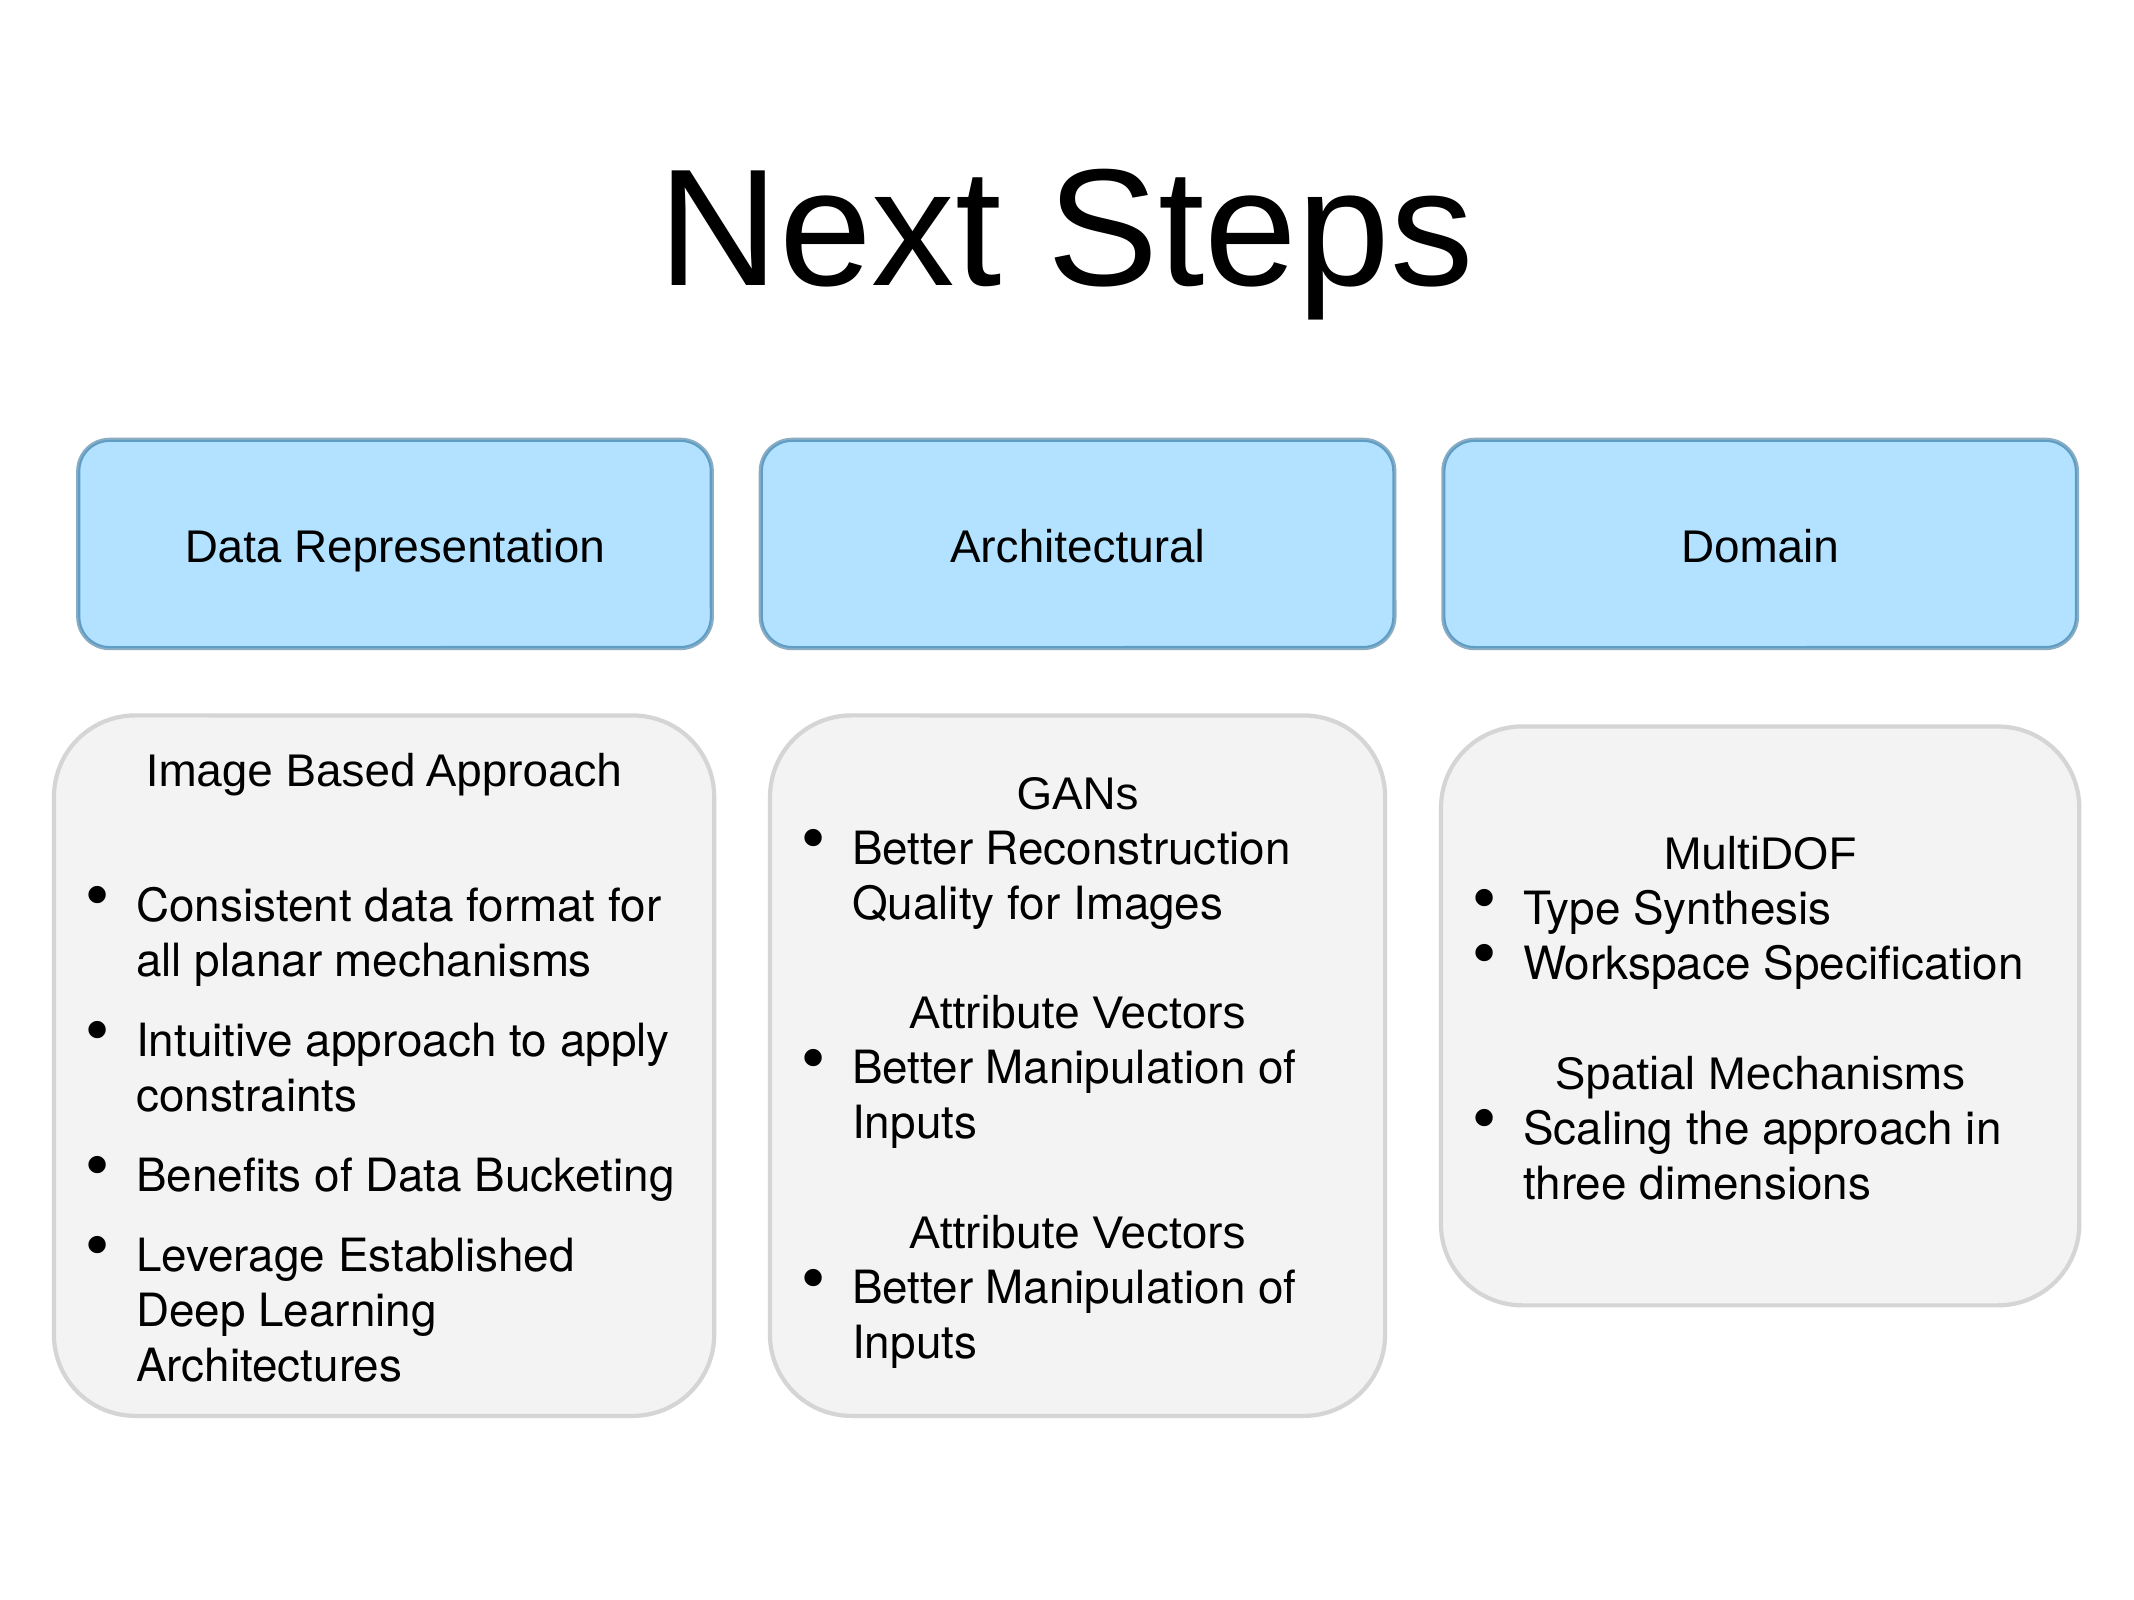

Next Steps
Data Representation
Architectural
Domain
Image Based Approach

Consistent data format for all planar mechanisms
Intuitive approach to apply constraints
Benefits of Data Bucketing
Leverage Established Deep Learning Architectures
GANs
Better Reconstruction Quality for Images

Attribute Vectors
Better Manipulation of Inputs

Attribute Vectors
Better Manipulation of Inputs
MultiDOF
Type Synthesis
Workspace Specification

Spatial Mechanisms
Scaling the approach in three dimensions